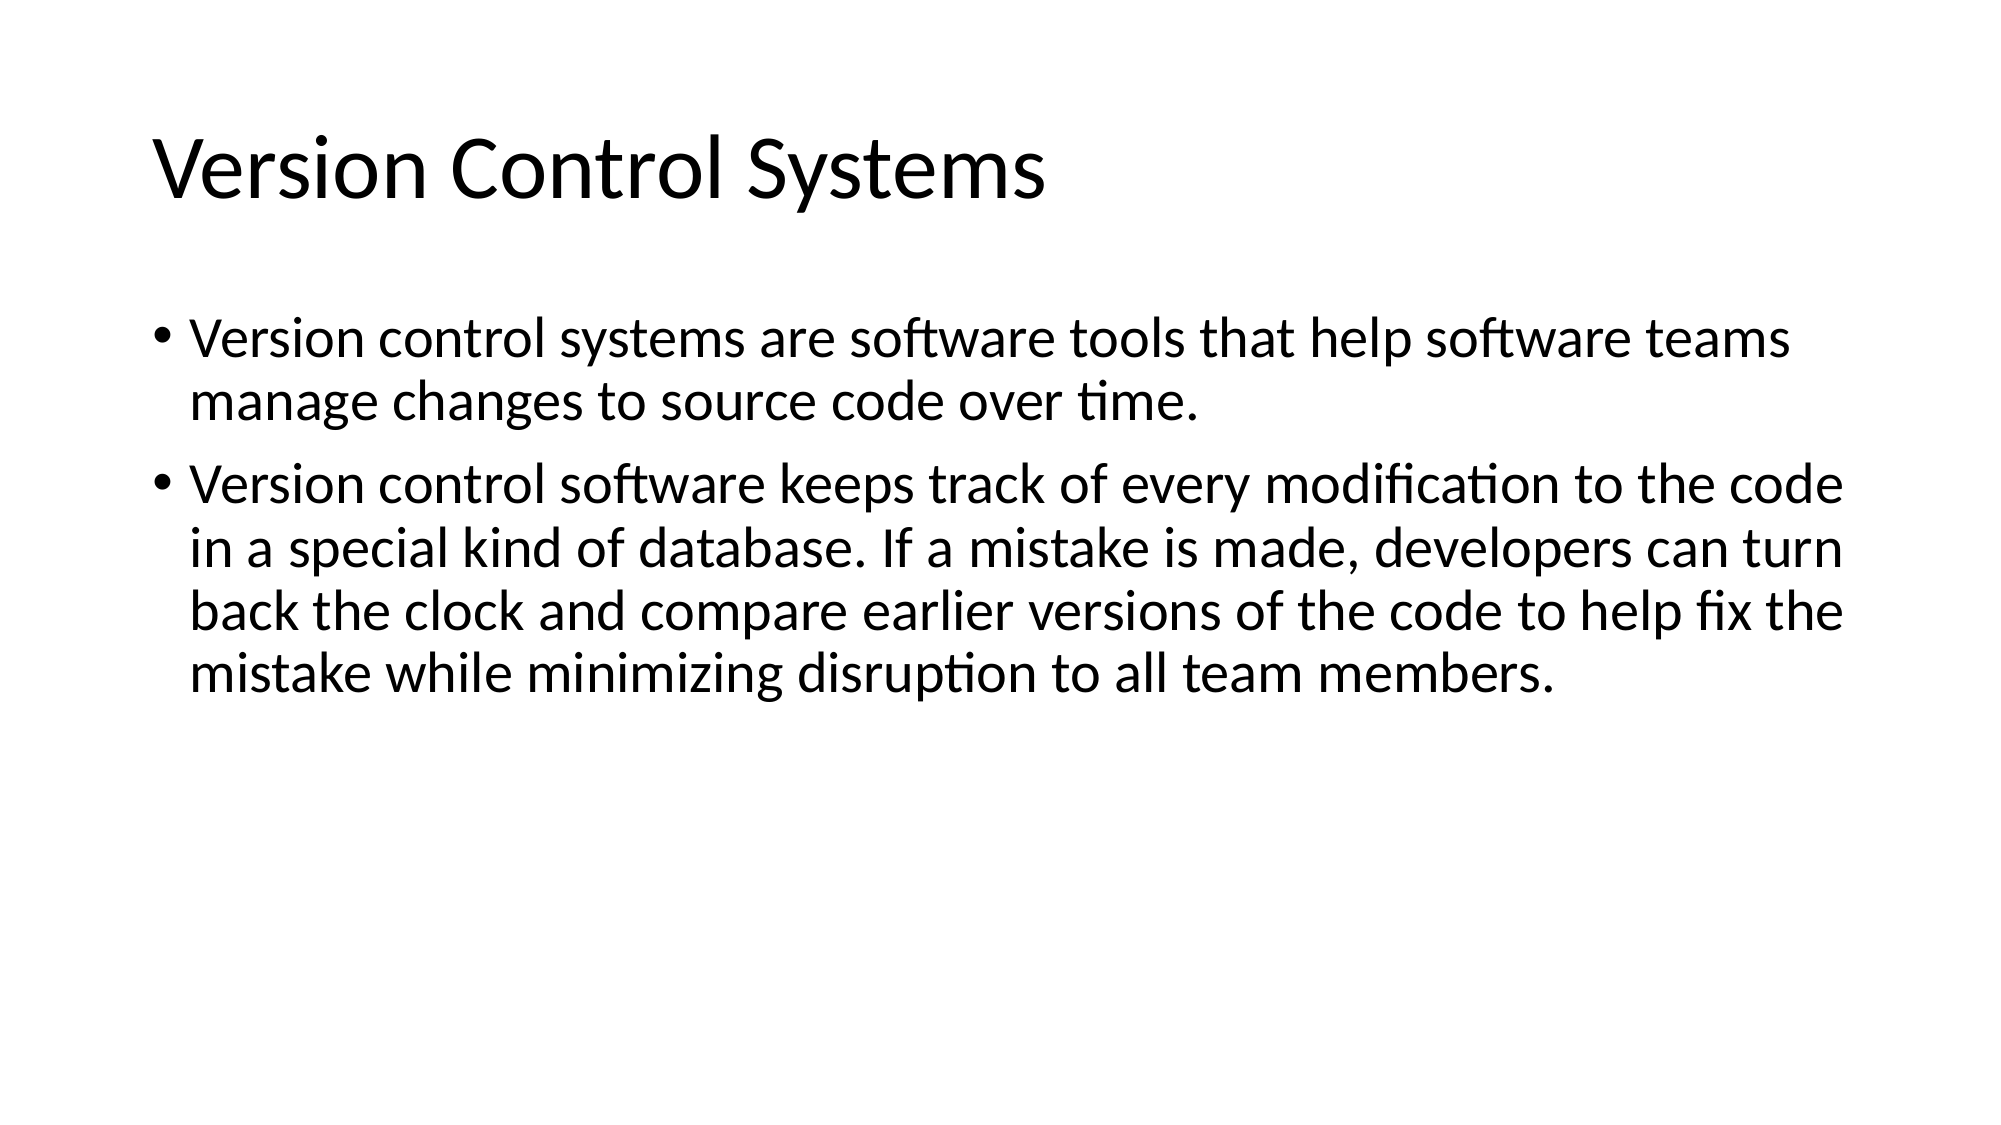

# Version Control Systems
Version control systems are software tools that help software teams manage changes to source code over time.
Version control software keeps track of every modification to the code in a special kind of database. If a mistake is made, developers can turn back the clock and compare earlier versions of the code to help fix the mistake while minimizing disruption to all team members.